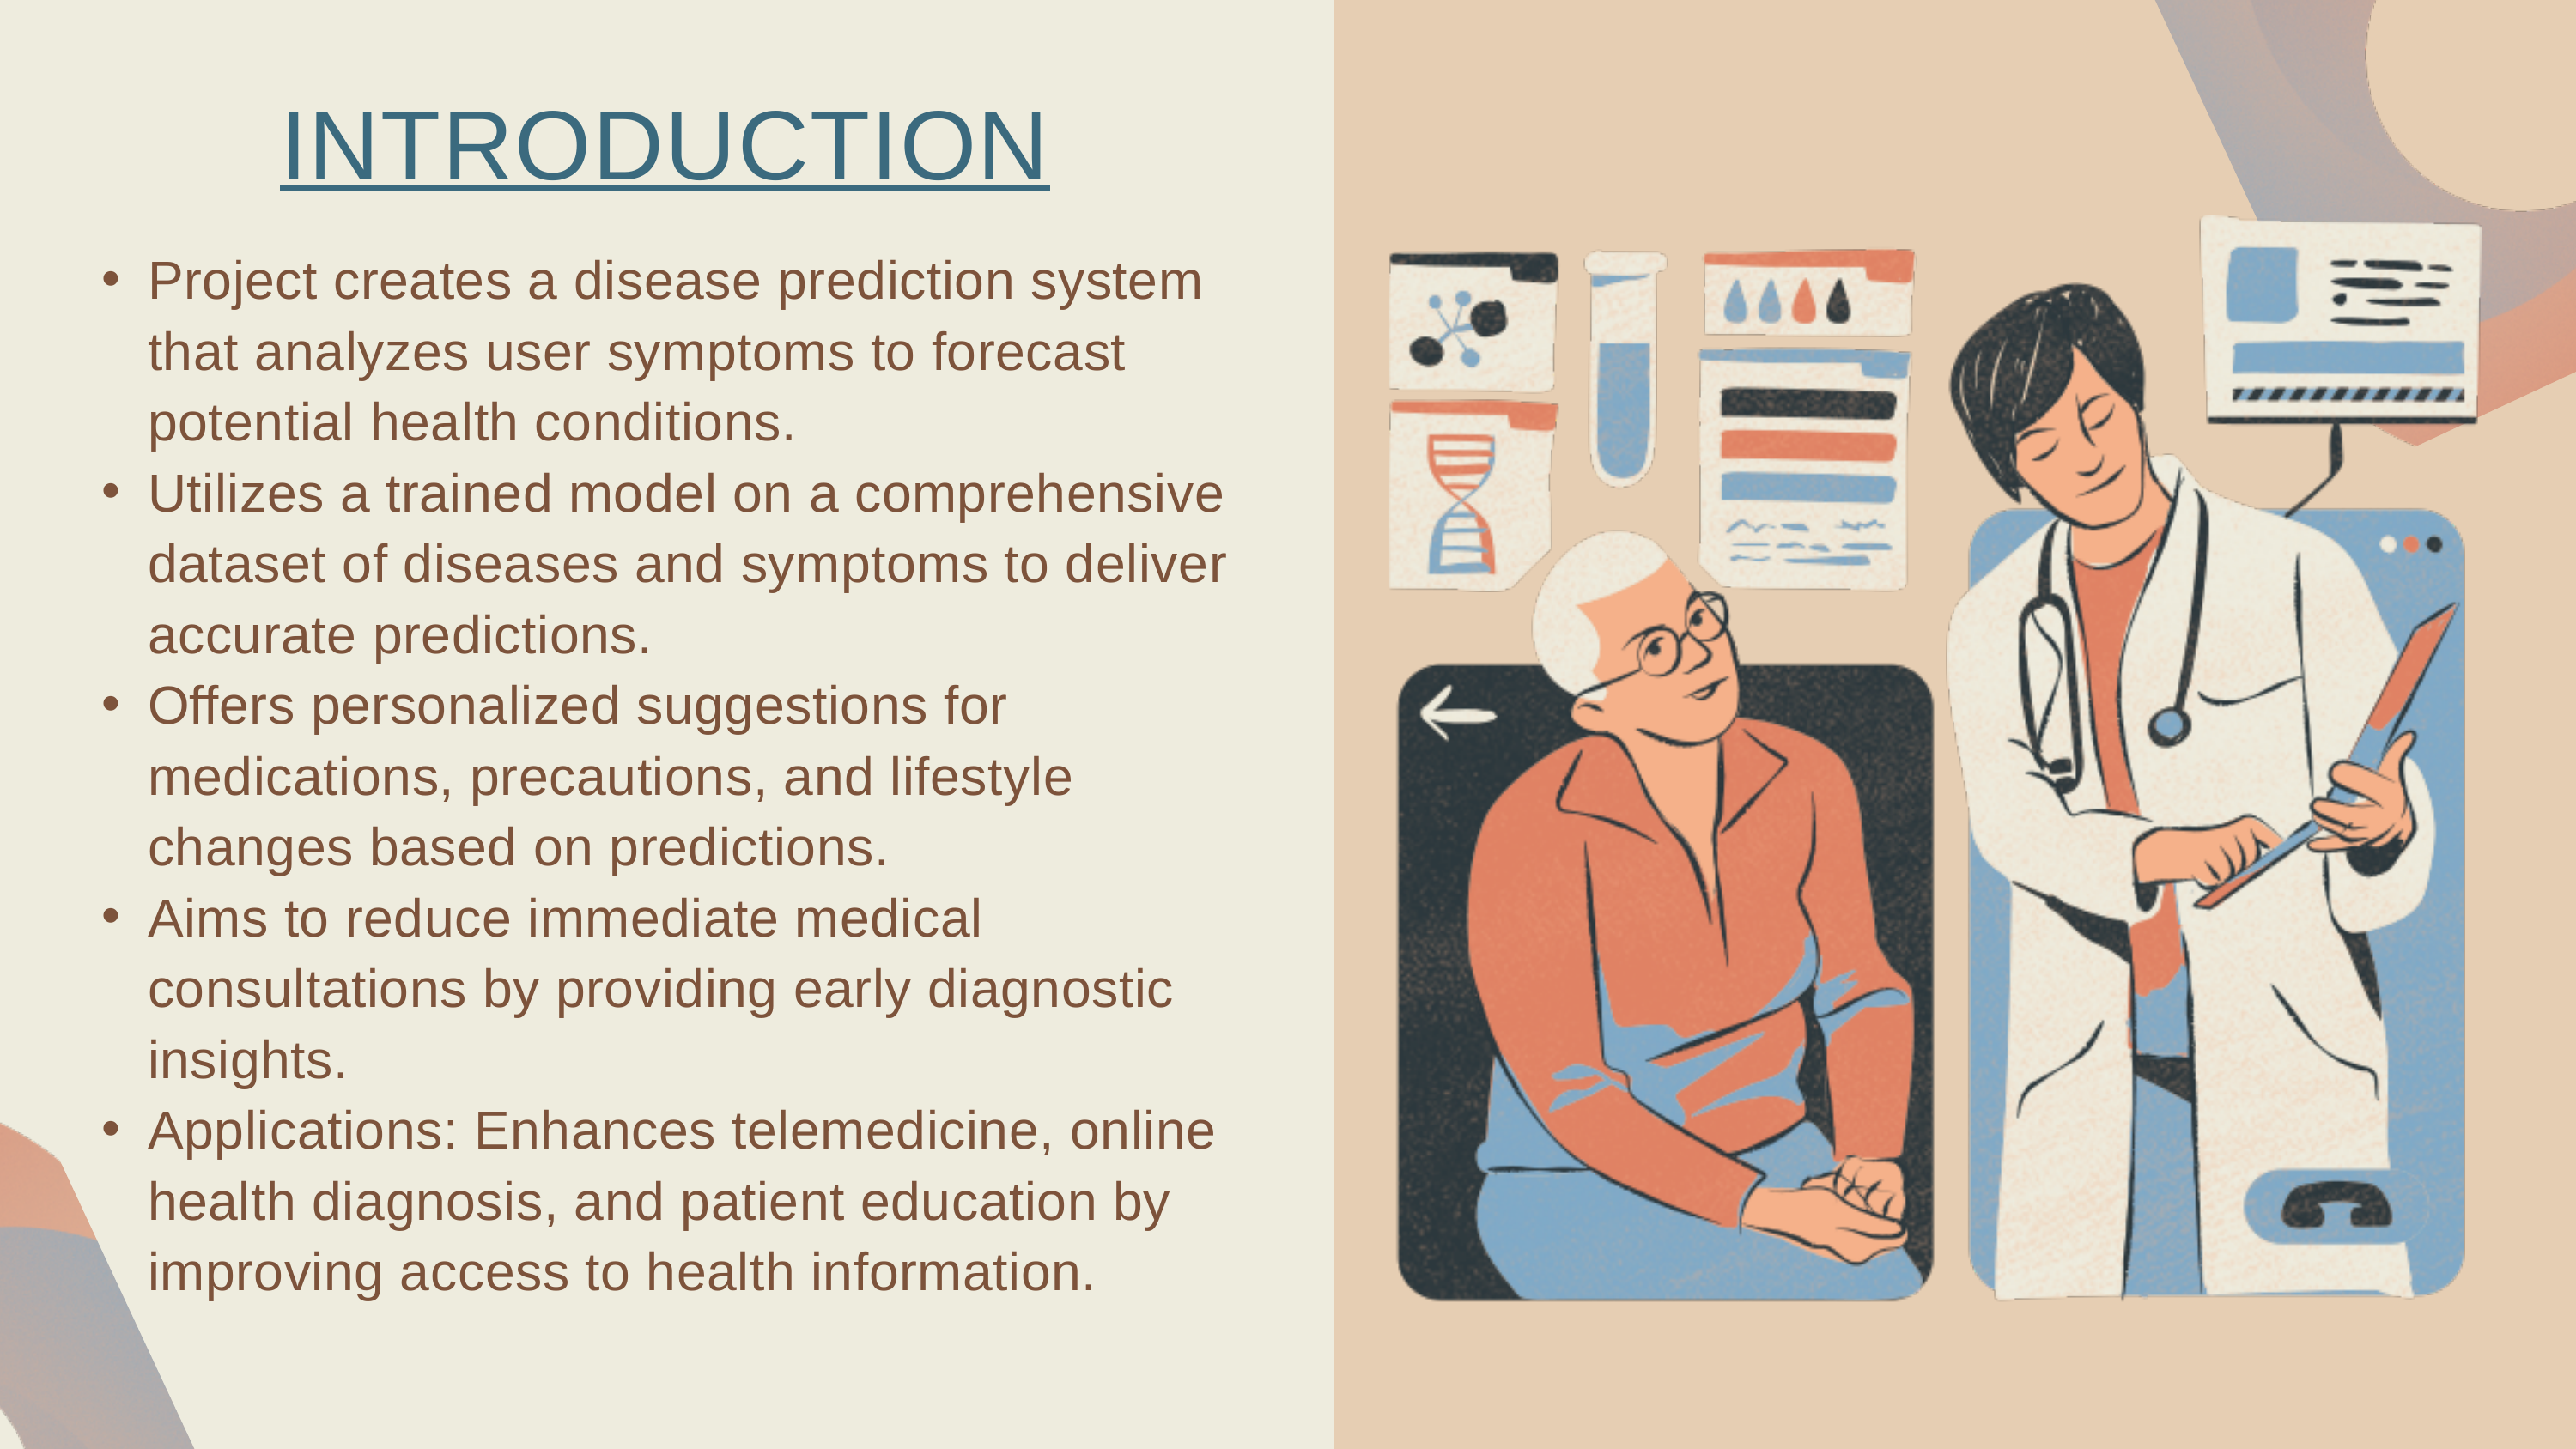

INTRODUCTION

Project creates a disease prediction system that analyzes user symptoms to forecast potential health conditions.
Utilizes a trained model on a comprehensive dataset of diseases and symptoms to deliver accurate predictions.
Offers personalized suggestions for medications, precautions, and lifestyle changes based on predictions.
Aims to reduce immediate medical consultations by providing early diagnostic insights.
Applications: Enhances telemedicine, online health diagnosis, and patient education by improving access to health information.